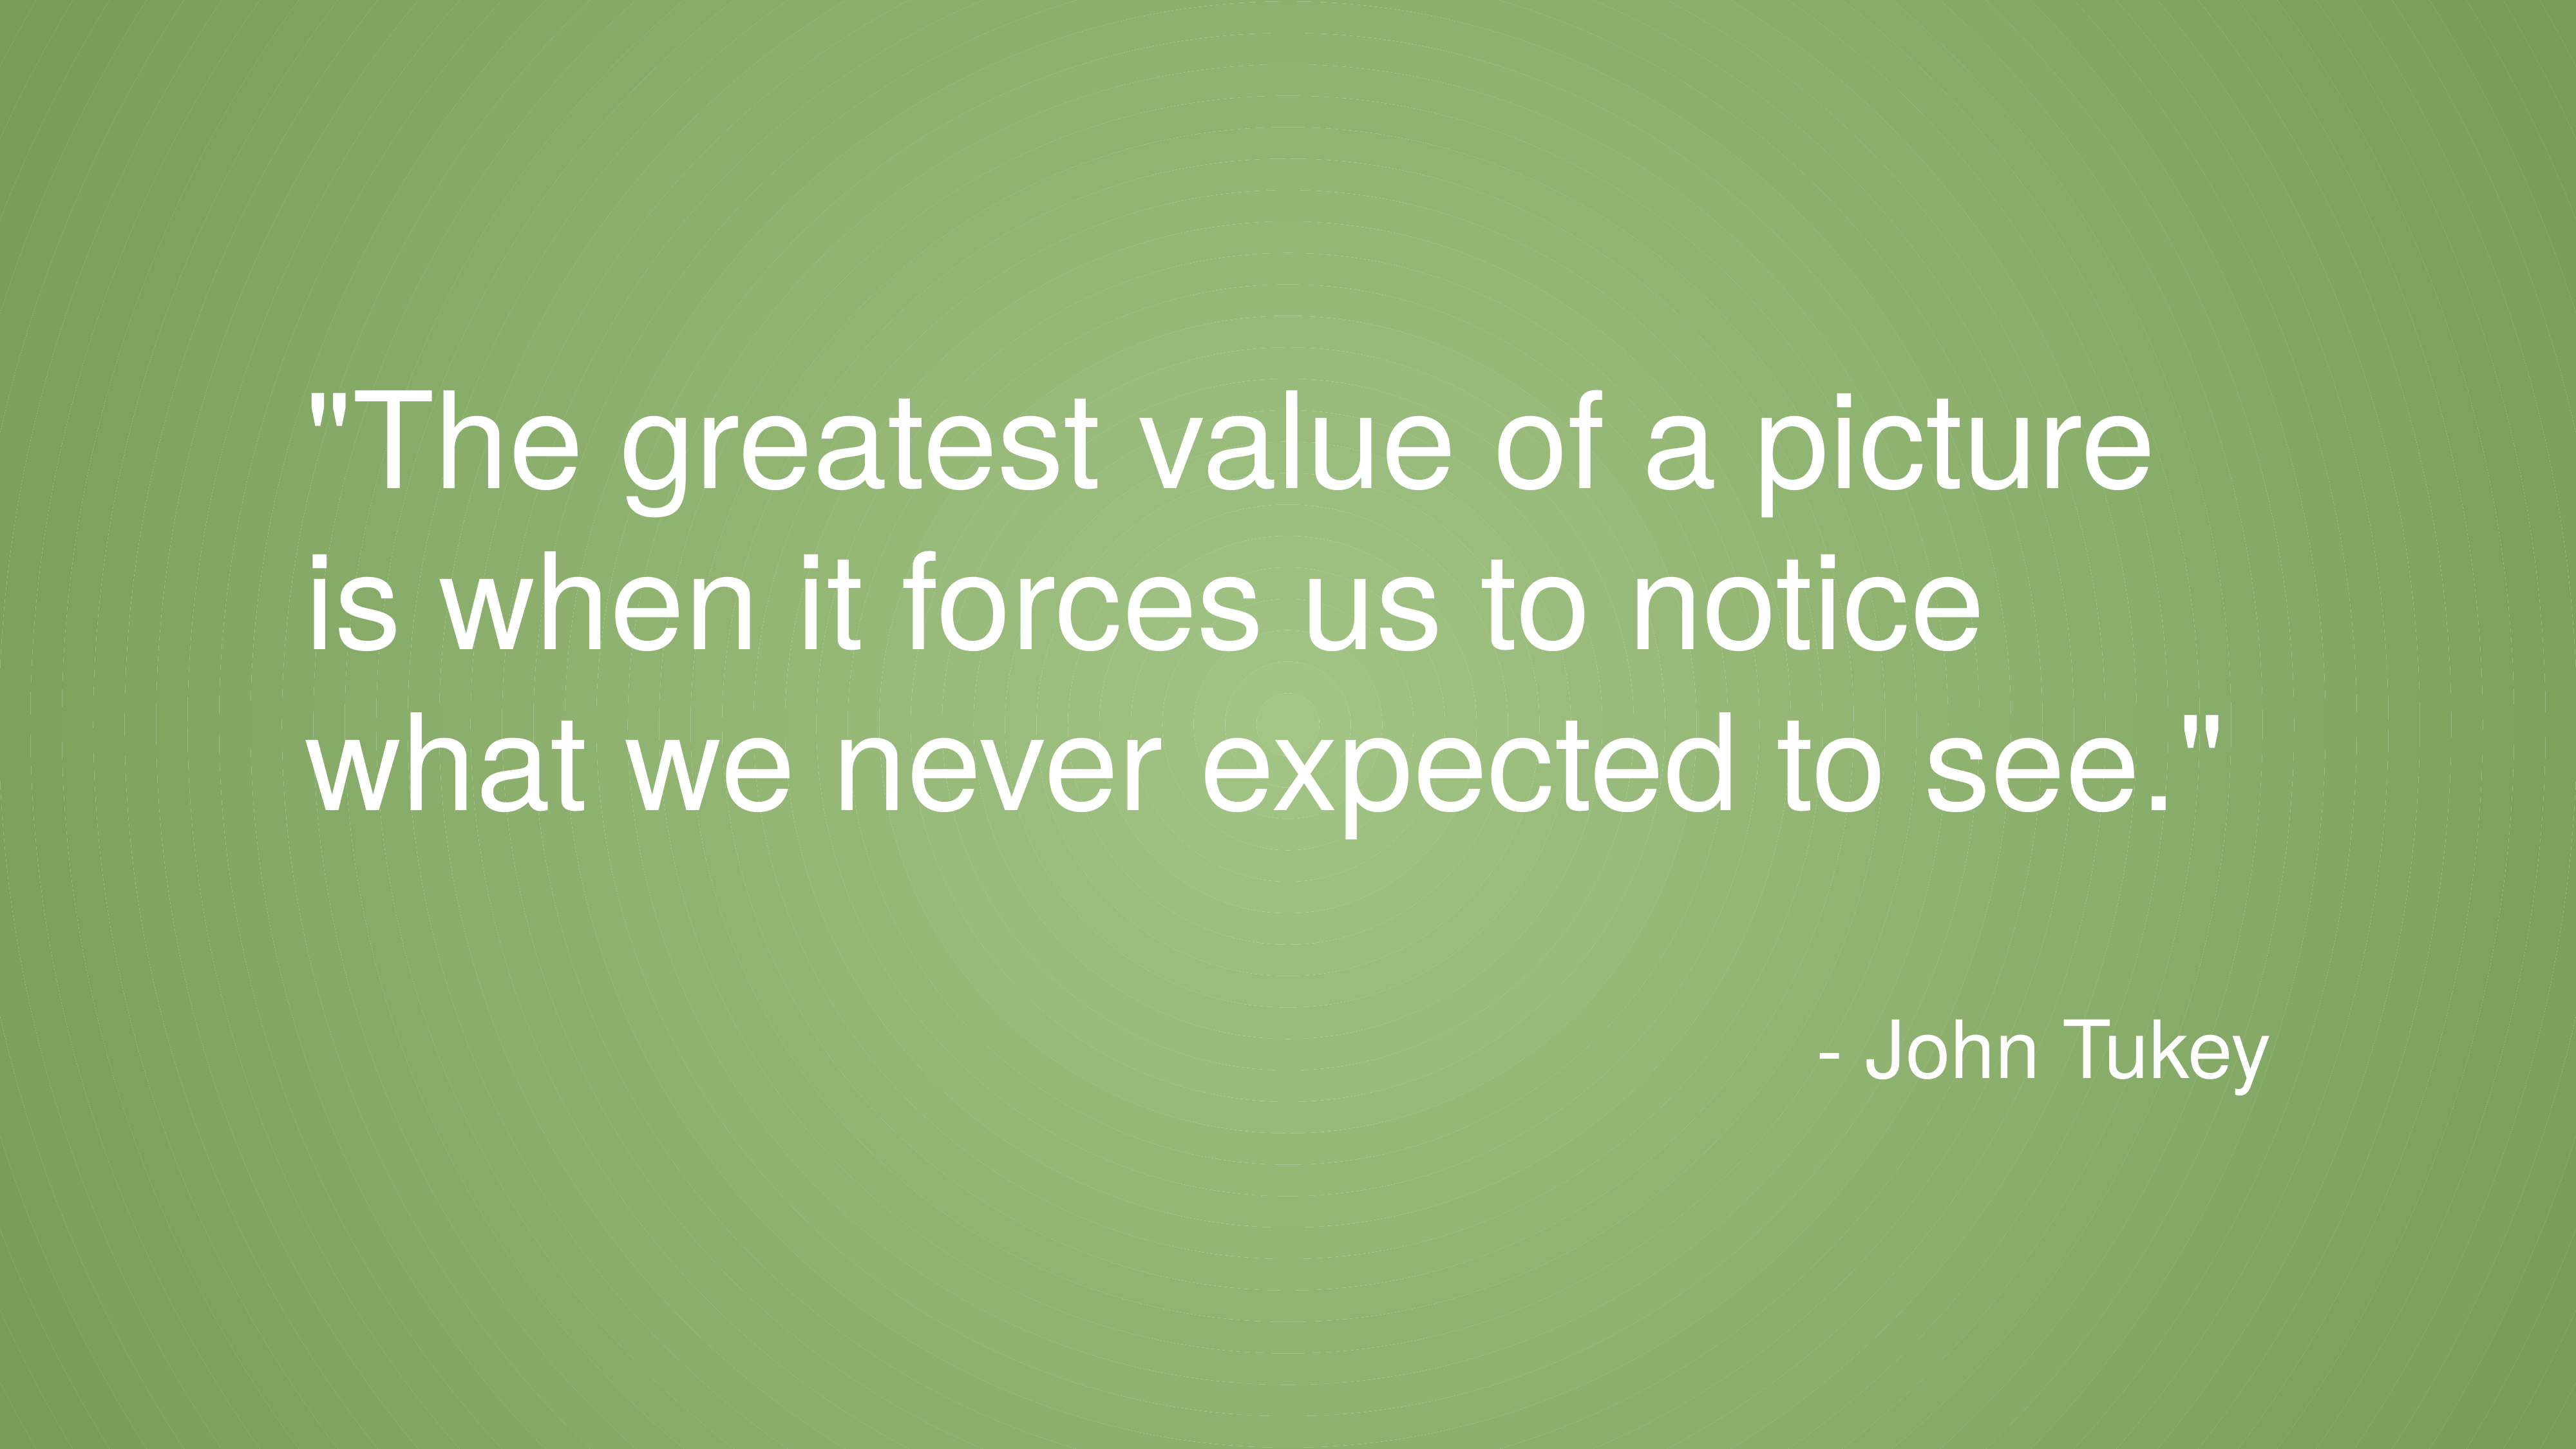

"The greatest value of a picture is when it forces us to notice what we never expected to see."

- John Tukey